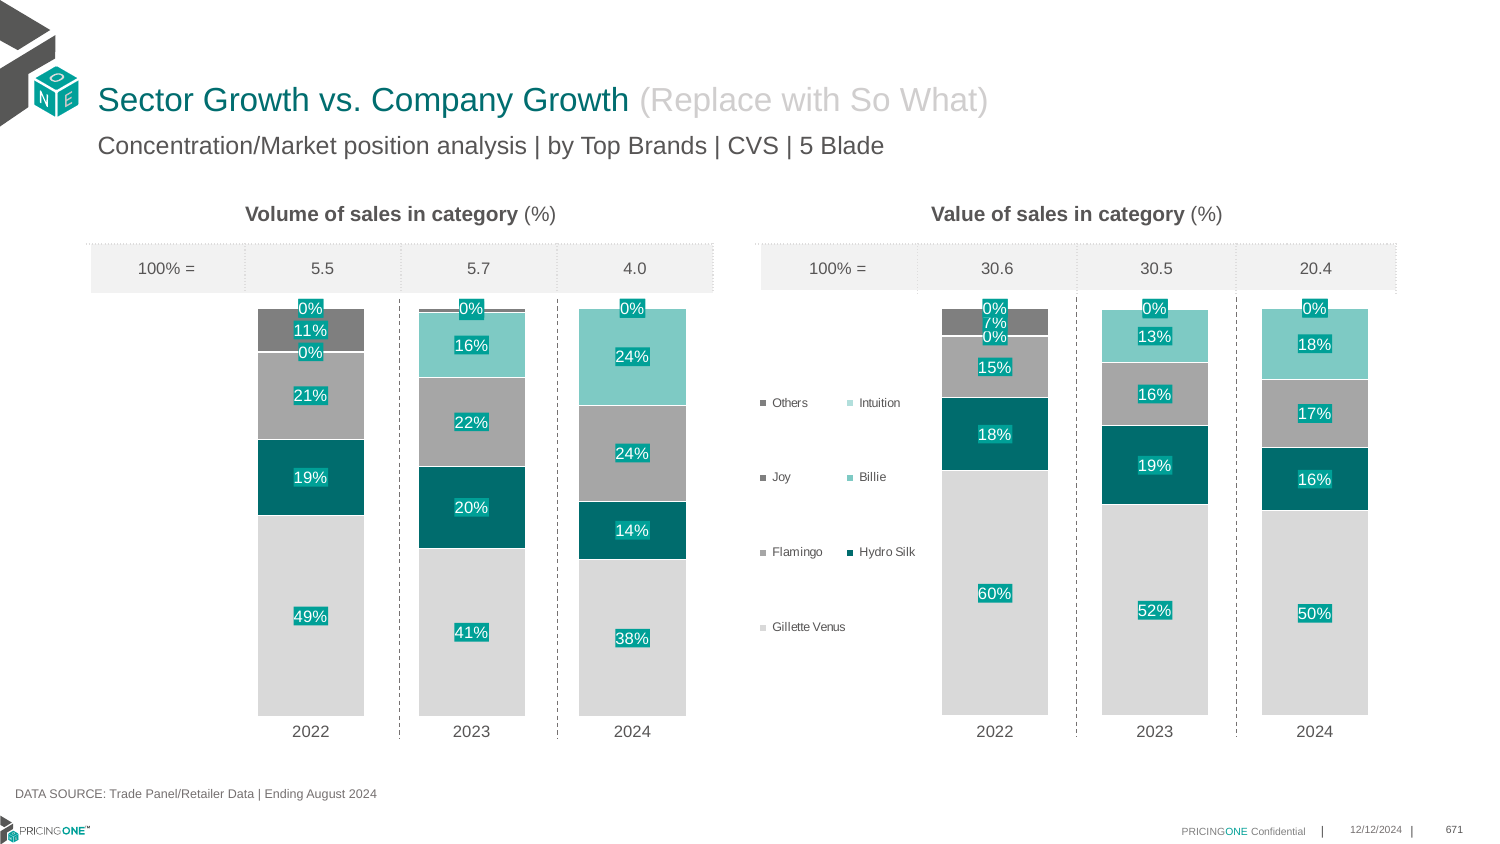

# Sector Growth vs. Company Growth (Replace with So What)
Concentration/Market position analysis | by Top Brands | CVS | 5 Blade
| Volume of sales in category (%) |  |  |  |
| --- | --- | --- | --- |
| 100% = | 5.5 | 5.7 | 4.0 |
| Value of sales in category (%) |  |  |  |
| --- | --- | --- | --- |
| 100% = | 30.6 | 30.5 | 20.4 |

### Chart

| Category | Gillette Venus | Hydro Silk | Flamingo | Billie | Joy | Intuition | Others |
|---|---|---|---|---|---|---|---|
| 2022 | 0.49295884196918904 | 0.18618728436045595 | 0.21319718542235888 | 0.0012243521521801012 | 0.10591634228194004 | 0.00010733251504377607 | 0.000408661298832215 |
| 2023 | 0.41259865884902647 | 0.19929577651369632 | 0.21938778303840553 | 0.1566755069941032 | 0.0118682941347386 | 1.695647220595755e-05 | 0.00015702399782391942 |
| 2024 | 0.3844338998097174 | 0.14315732928473163 | 0.23511212045935154 | 0.23723057484511956 | 1.7653786548066846e-05 | 3.2785603589267e-06 | 4.514325417291379e-05 |

### Chart

| Category | Gillette Venus | Hydro Silk | Flamingo | Billie | Joy | Intuition | Others |
|---|---|---|---|---|---|---|---|
| 2022 | 0.6013429462182922 | 0.1793889707957673 | 0.15054802471606019 | 0.0011751254016438336 | 0.06725728866931598 | 0.00010690099609405495 | 0.00018074320282650684 |
| 2023 | 0.5181465603258721 | 0.1932827219216146 | 0.1557124026668641 | 0.12847313545308972 | 0.004298623781634632 | 1.805841494114579e-05 | 6.849743598365645e-05 |
| 2024 | 0.5029548040520927 | 0.1554593143384852 | 0.16645890158450985 | 0.17507671467432243 | 7.495710175671521e-06 | 3.5763845936210527e-06 | 3.919325582050469e-05 |
DATA SOURCE: Trade Panel/Retailer Data | Ending August 2024

12/12/2024
671